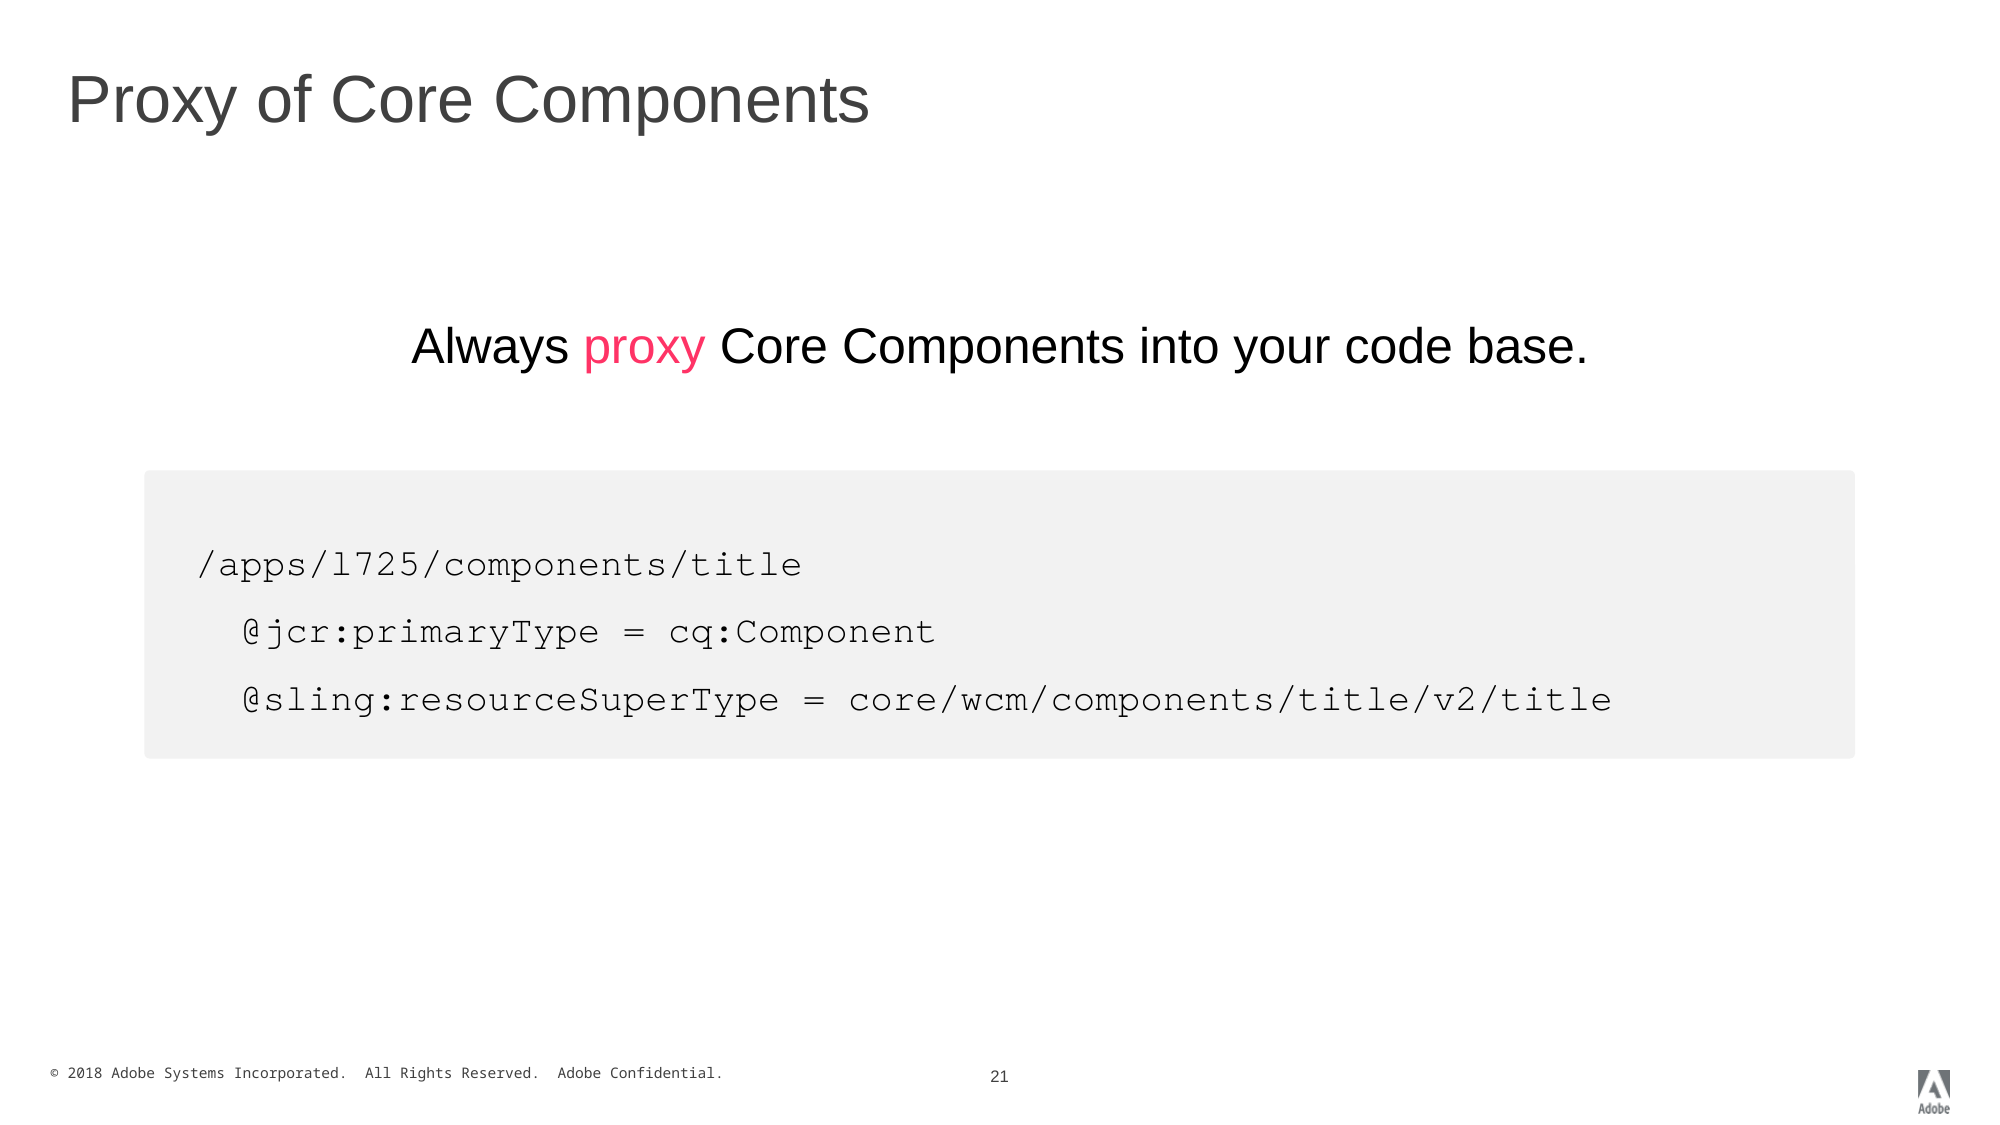

# Proxy of Core Components

Always proxy Core Components into your code base.

/apps/l725/components/title
  @jcr:primaryType = cq:Component
  @sling:resourceSuperType = core/wcm/components/title/v2/title
21